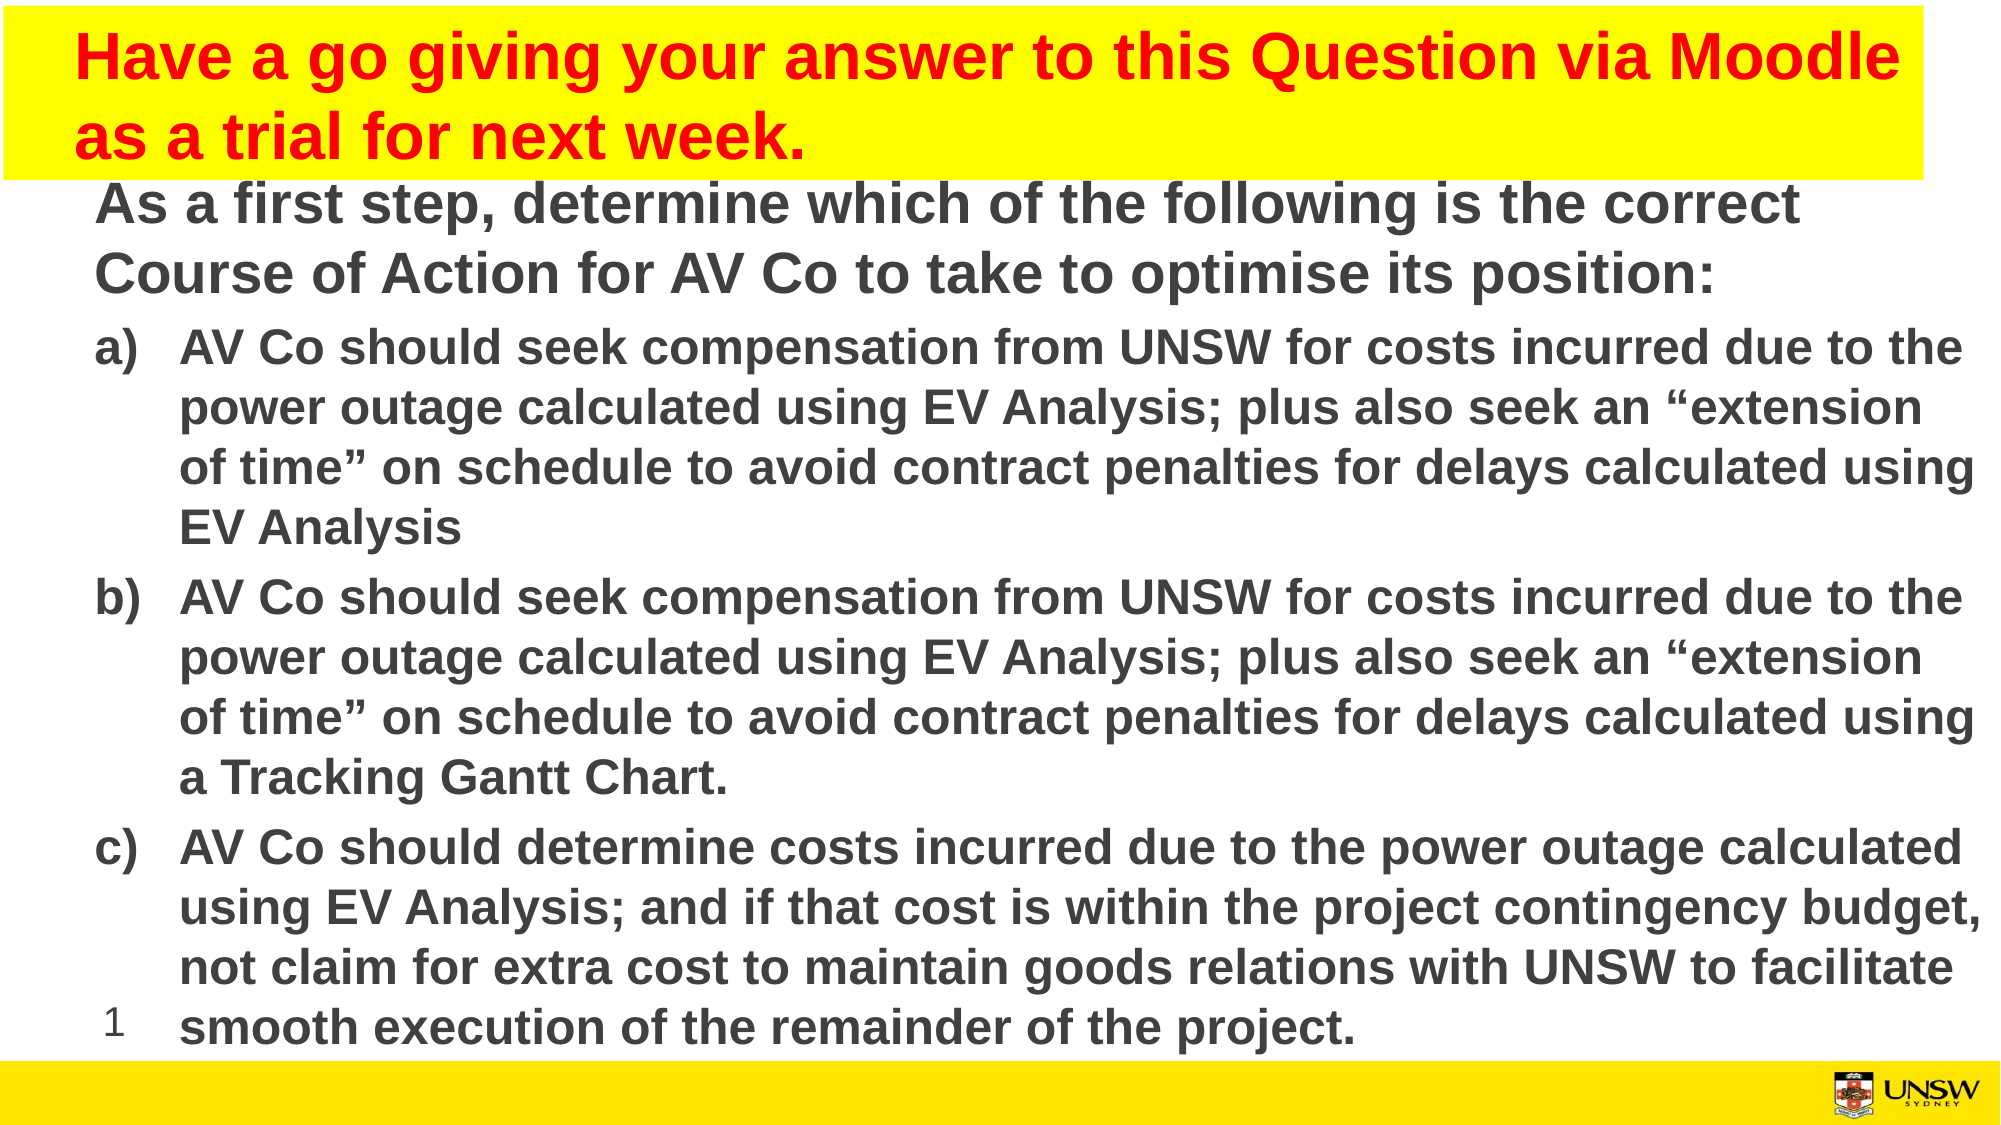

Have a go giving your answer to this Question via Moodle as a trial for next week.
# Earned Value for Month 7 – Question 1:
As a first step, determine which of the following is the correct Course of Action for AV Co to take to optimise its position:
AV Co should seek compensation from UNSW for costs incurred due to the power outage calculated using EV Analysis; plus also seek an “extension of time” on schedule to avoid contract penalties for delays calculated using EV Analysis
AV Co should seek compensation from UNSW for costs incurred due to the power outage calculated using EV Analysis; plus also seek an “extension of time” on schedule to avoid contract penalties for delays calculated using a Tracking Gantt Chart.
AV Co should determine costs incurred due to the power outage calculated using EV Analysis; and if that cost is within the project contingency budget, not claim for extra cost to maintain goods relations with UNSW to facilitate smooth execution of the remainder of the project.

1